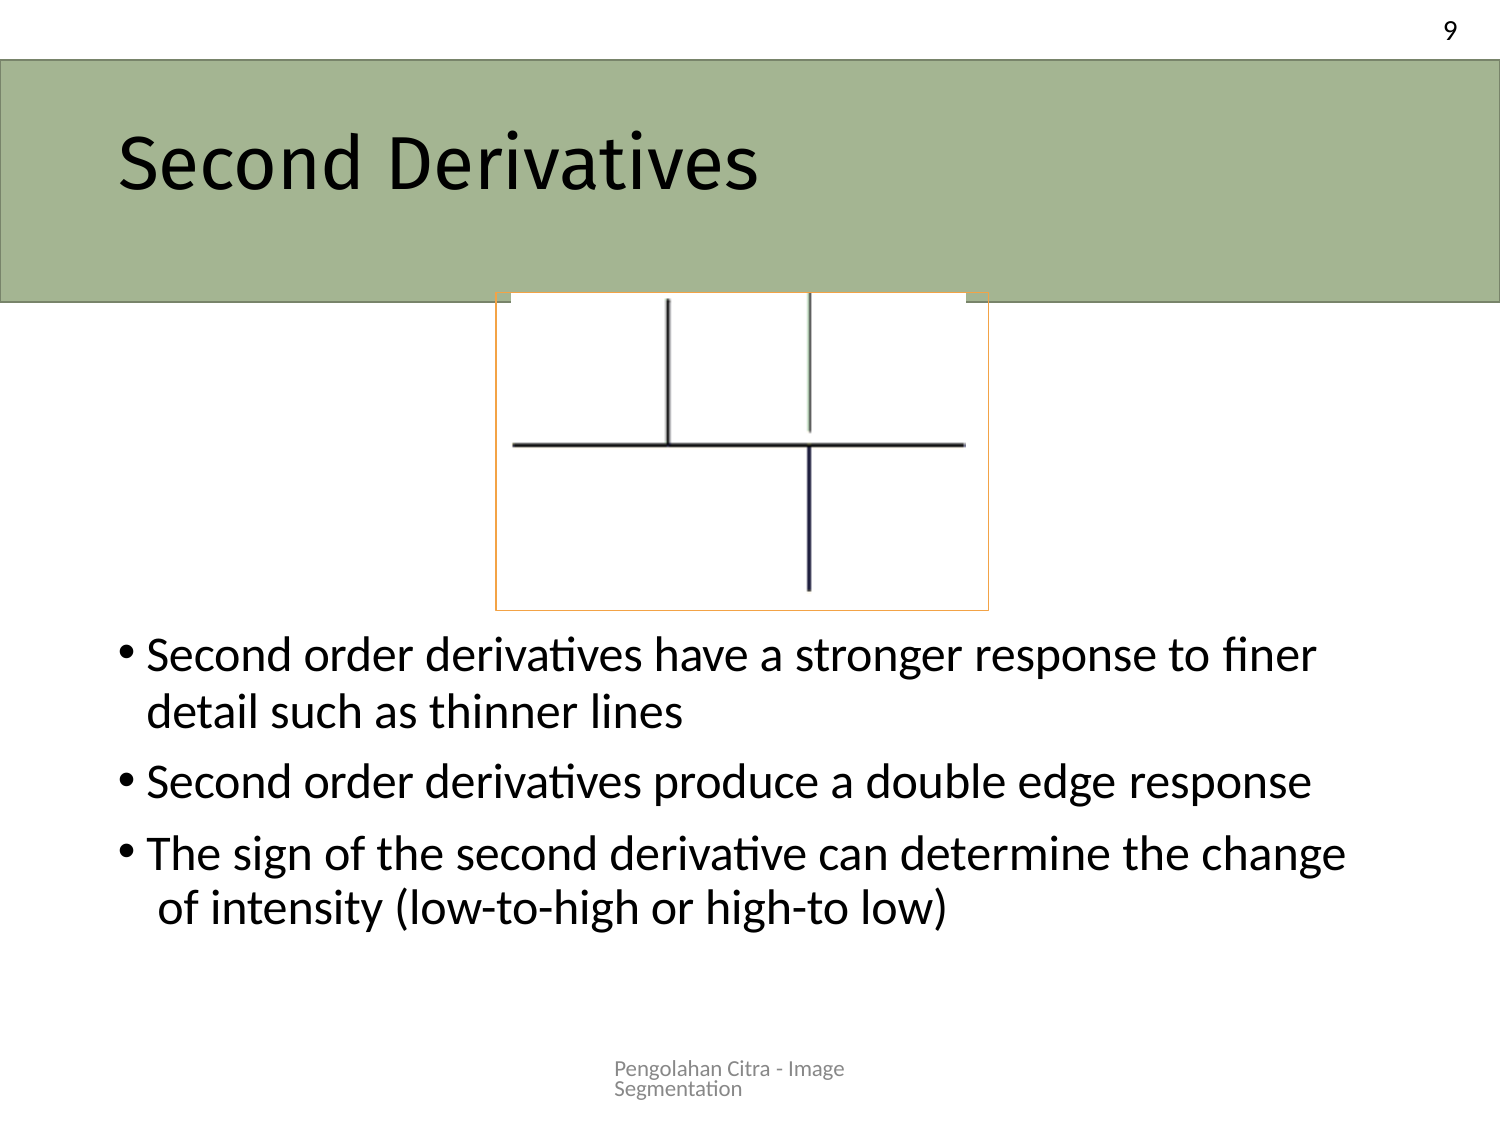

9
# Second Derivatives

Second order derivatives have a stronger response to finer
detail such as thinner lines
Second order derivatives produce a double edge response
The sign of the second derivative can determine the change  of intensity (low-to-high or high-to low)

Pengolahan Citra - Image Segmentation